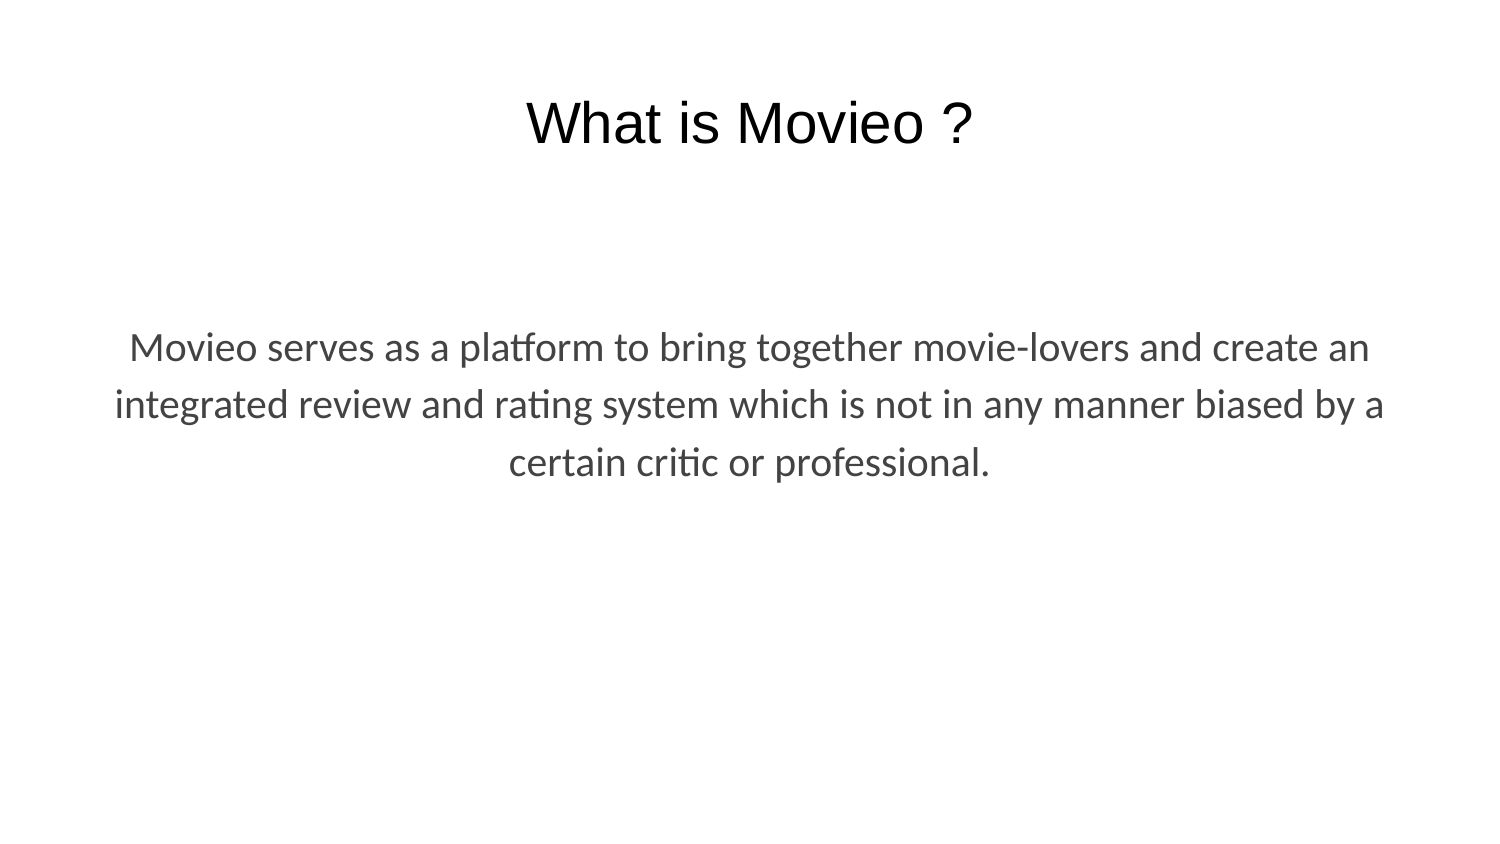

# What is Movieo ?

Movieo serves as a platform to bring together movie-lovers and create an integrated review and rating system which is not in any manner biased by a certain critic or professional.